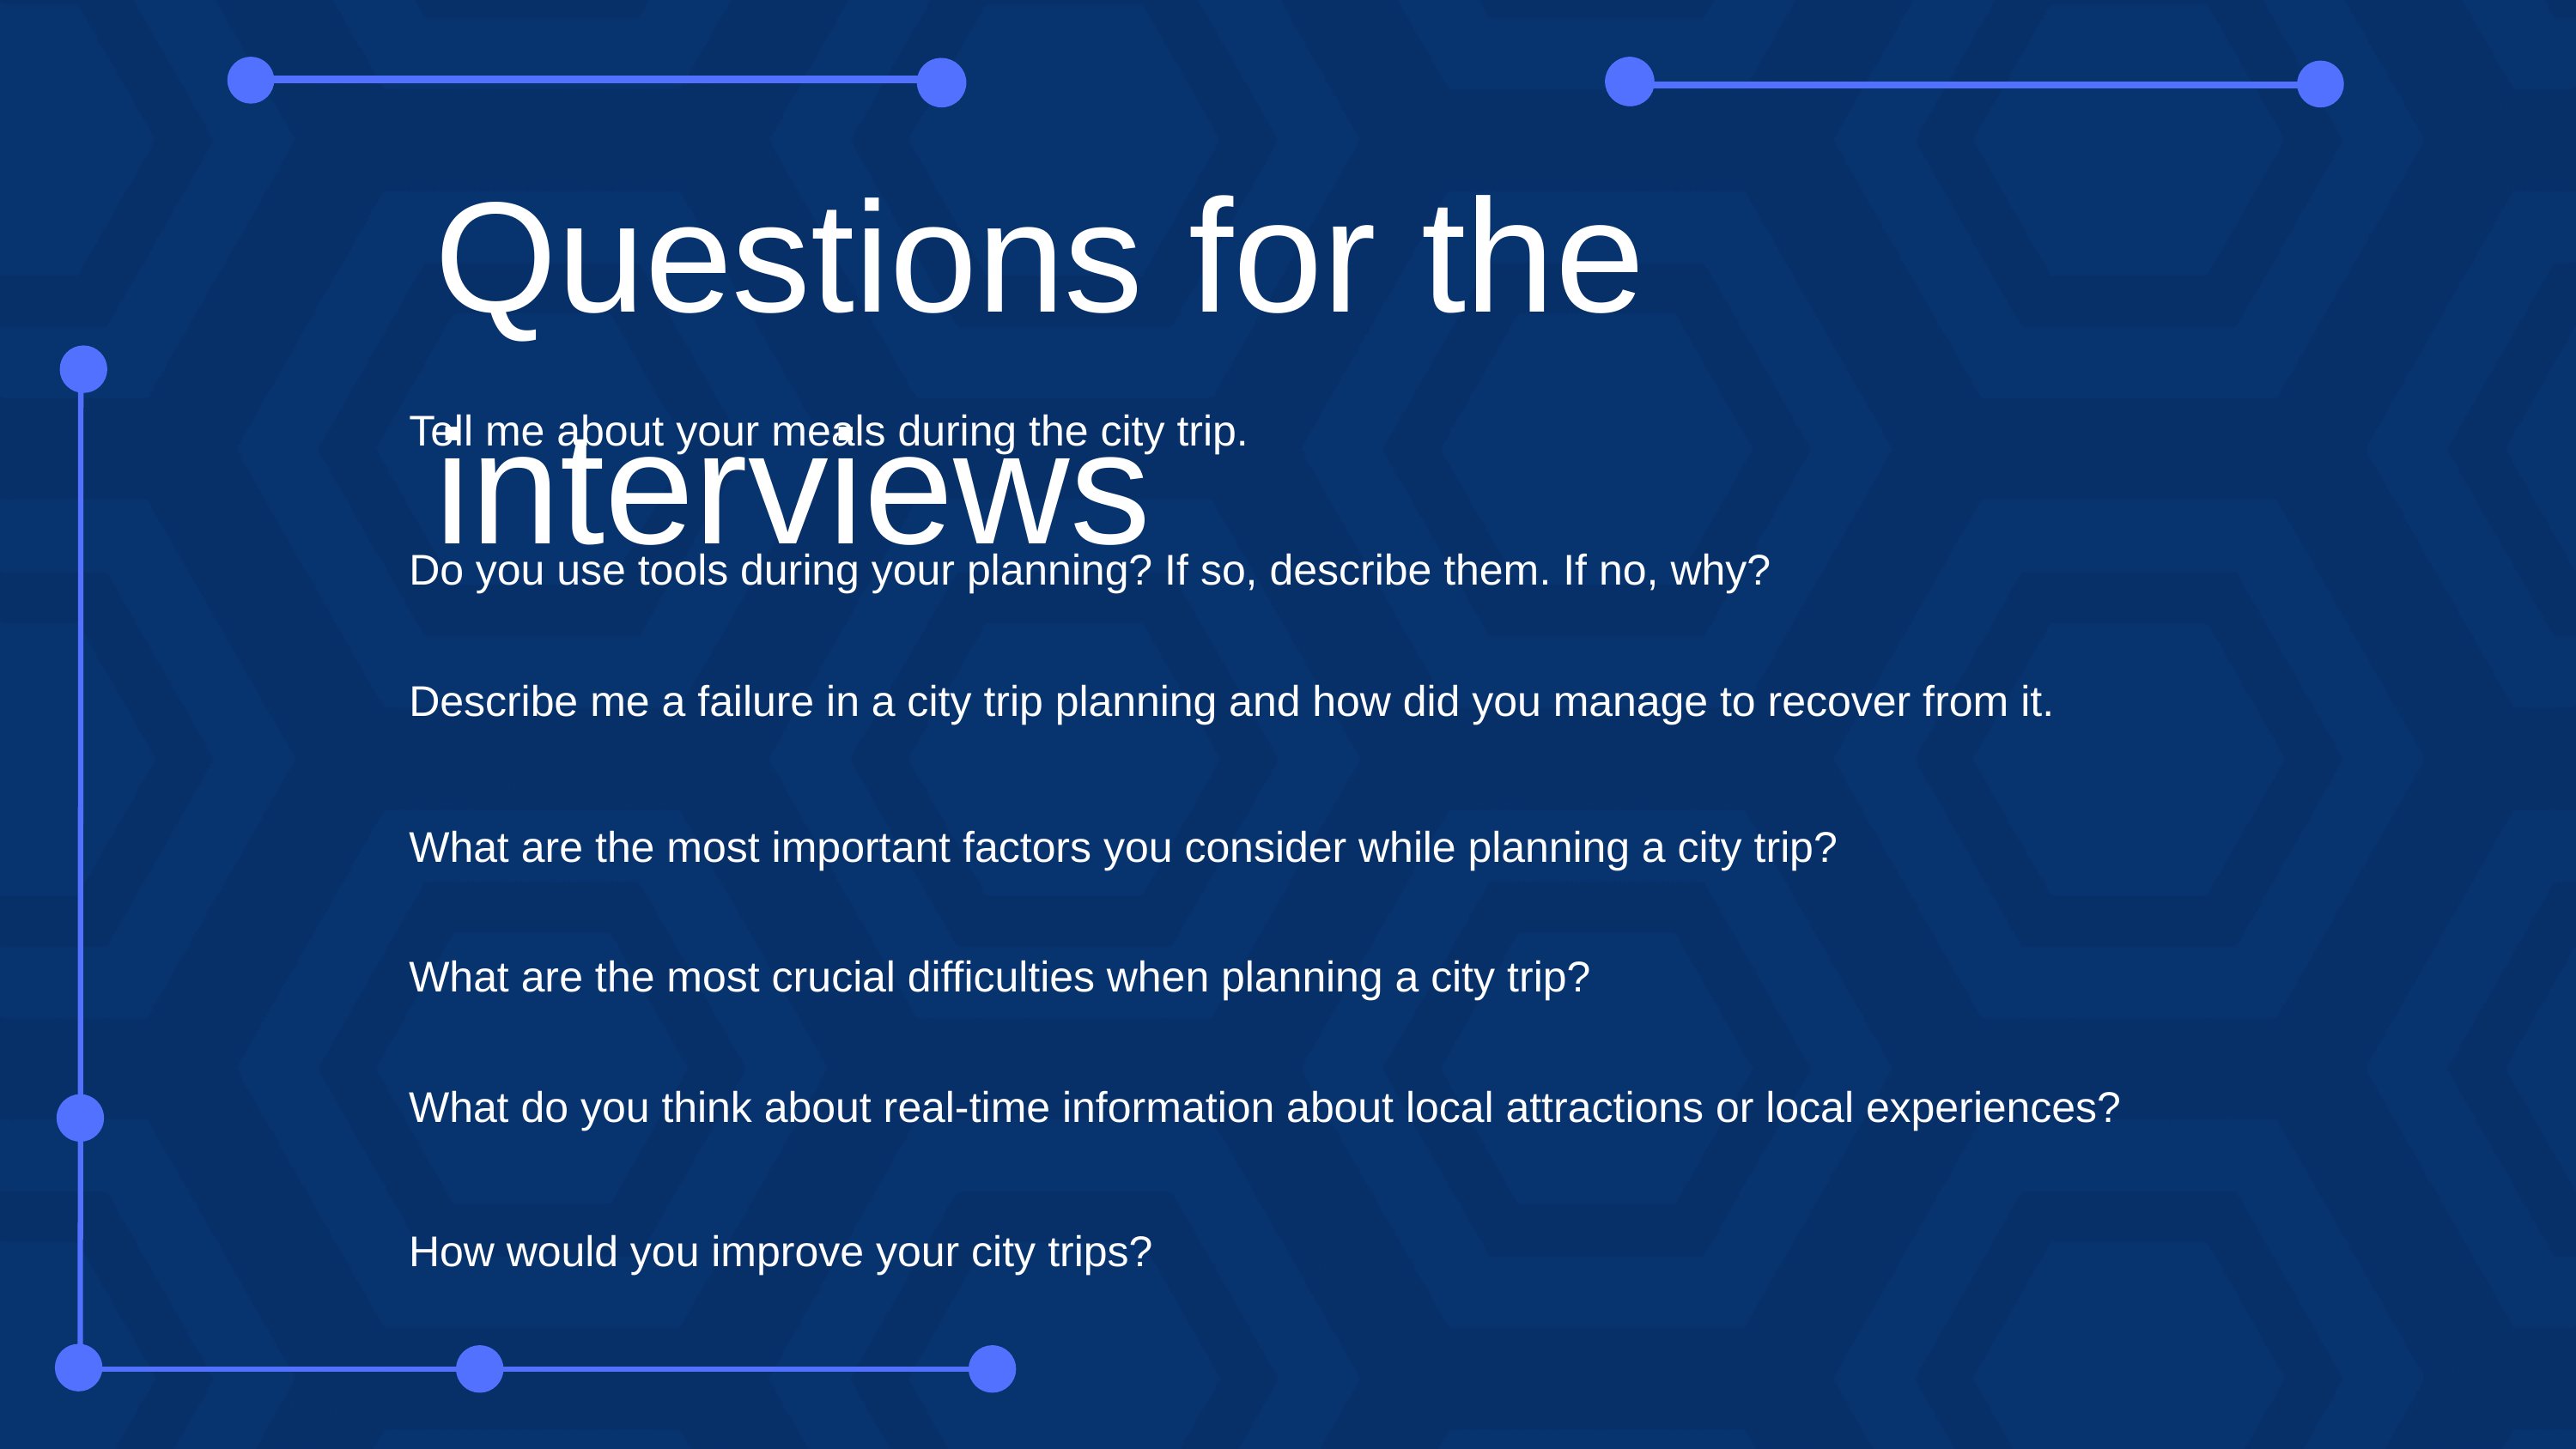

Questions for the interviews

8

Tell me about your meals during the city trip.

9

Do you use tools during your planning? If so, describe them. If no, why?

10

Describe me a failure in a city trip planning and how did you manage to recover from it.

11

What are the most important factors you consider while planning a city trip?

12

What are the most crucial difficulties when planning a city trip?

13

What do you think about real-time information about local attractions or local experiences?

14

How would you improve your city trips?